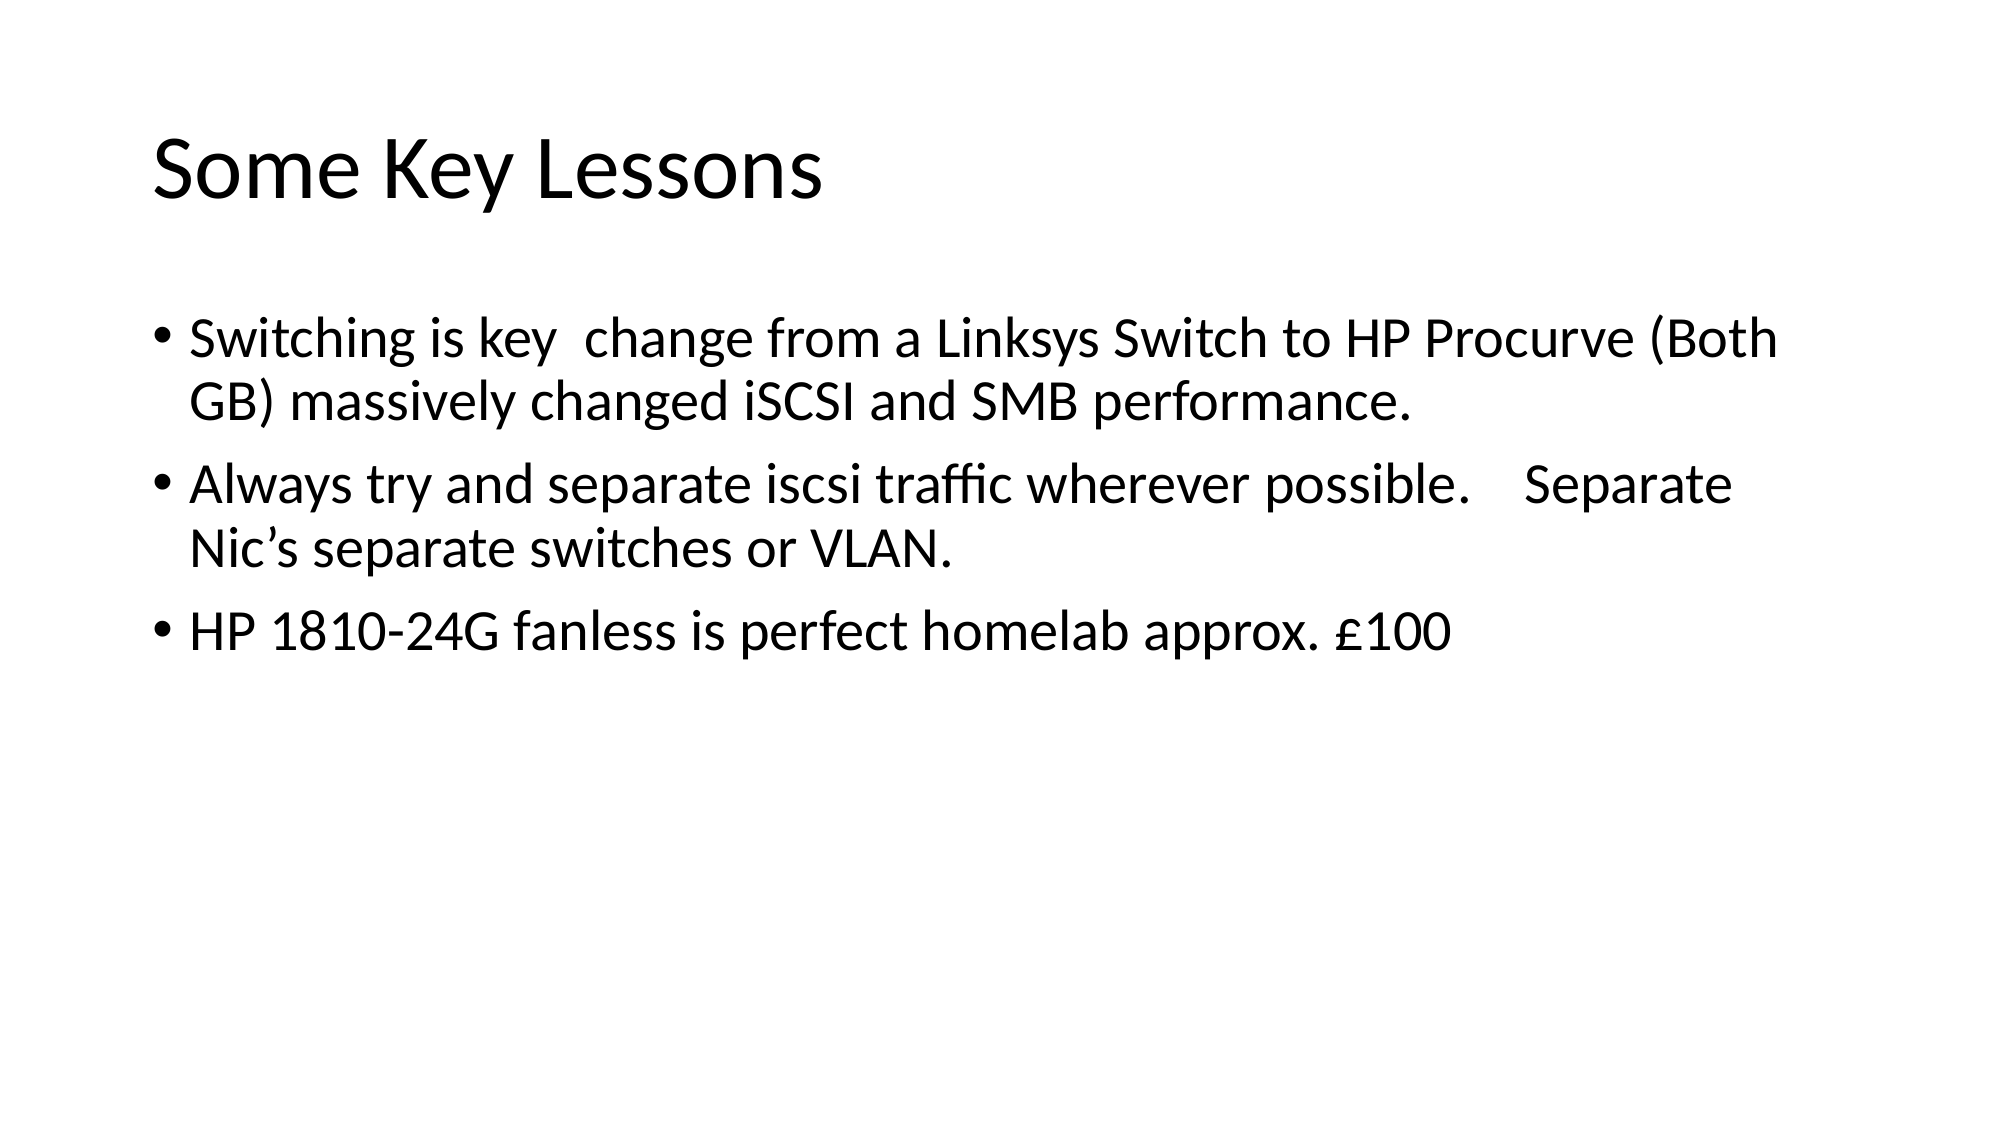

# Some Key Lessons
Switching is key  change from a Linksys Switch to HP Procurve (Both GB) massively changed iSCSI and SMB performance.
Always try and separate iscsi traffic wherever possible.    Separate Nic’s separate switches or VLAN.
HP 1810-24G fanless is perfect homelab approx. £100